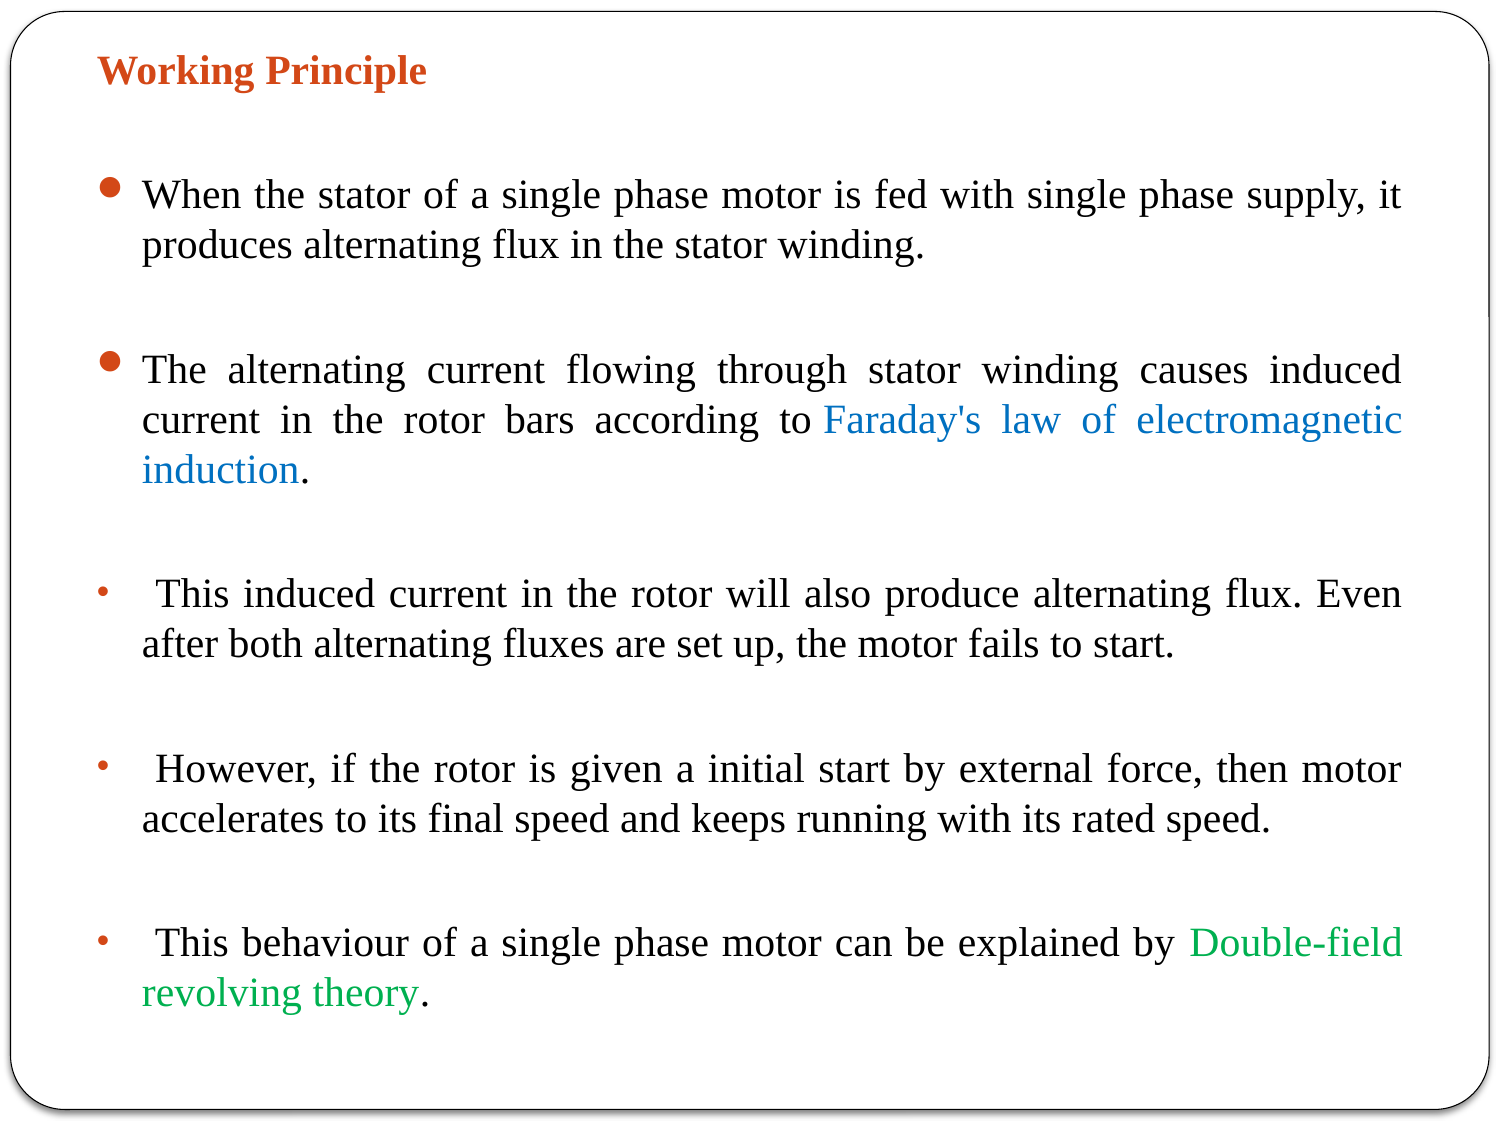

Working Principle

When the stator of a single phase motor is fed with single phase supply, it produces alternating flux in the stator winding.

The alternating current flowing through stator winding causes induced current in the rotor bars according to Faraday's law of electromagnetic induction.

 This induced current in the rotor will also produce alternating flux. Even after both alternating fluxes are set up, the motor fails to start.

 However, if the rotor is given a initial start by external force, then motor accelerates to its final speed and keeps running with its rated speed.

 This behaviour of a single phase motor can be explained by Double-field revolving theory.